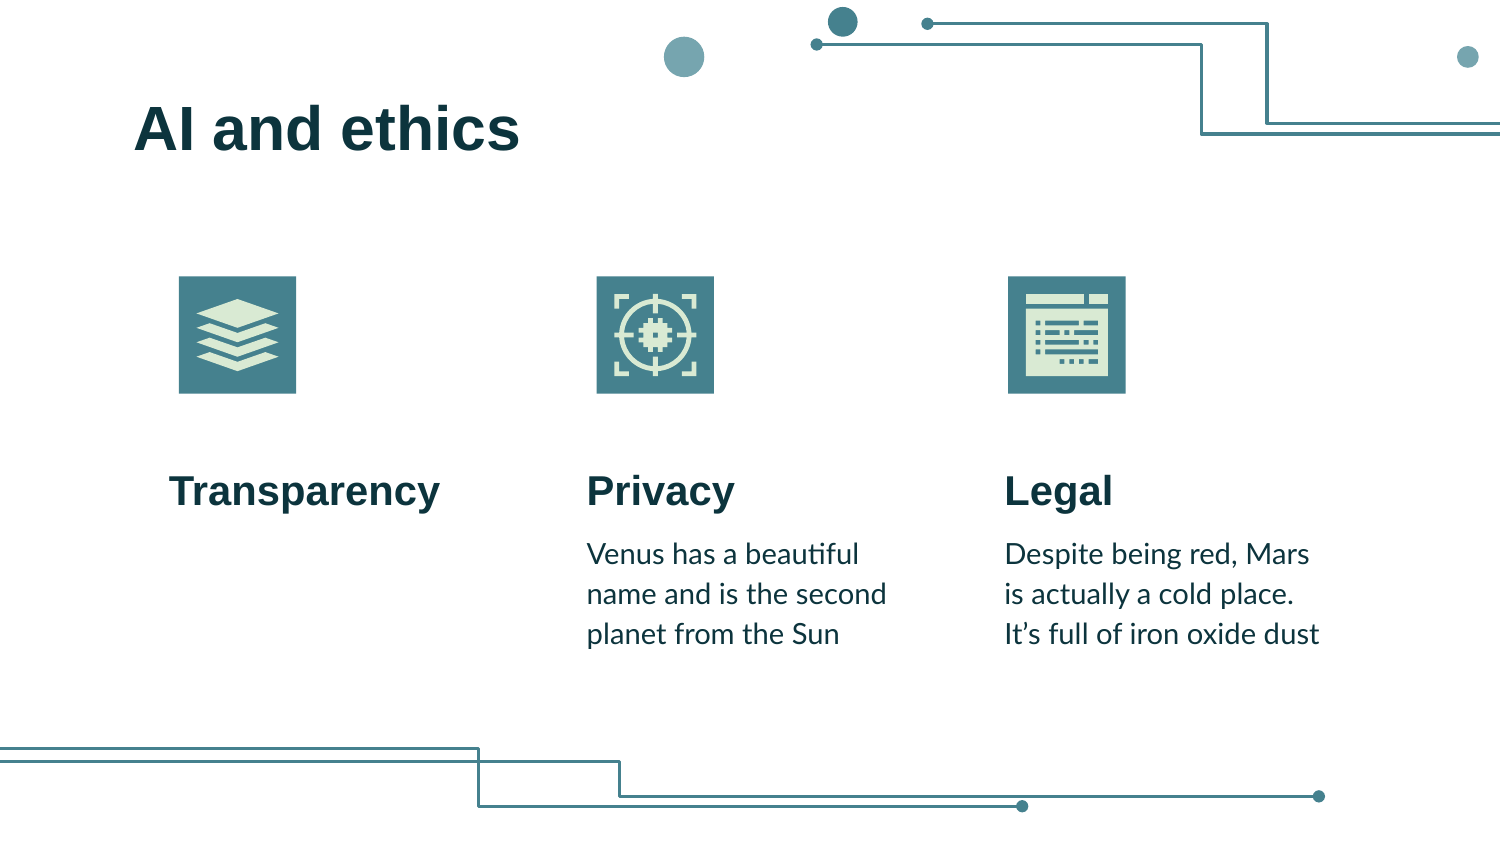

# AI and ethics

Transparency
Privacy
Legal

Venus has a beautiful name and is the second planet from the Sun
Despite being red, Mars is actually a cold place. It’s full of iron oxide dust